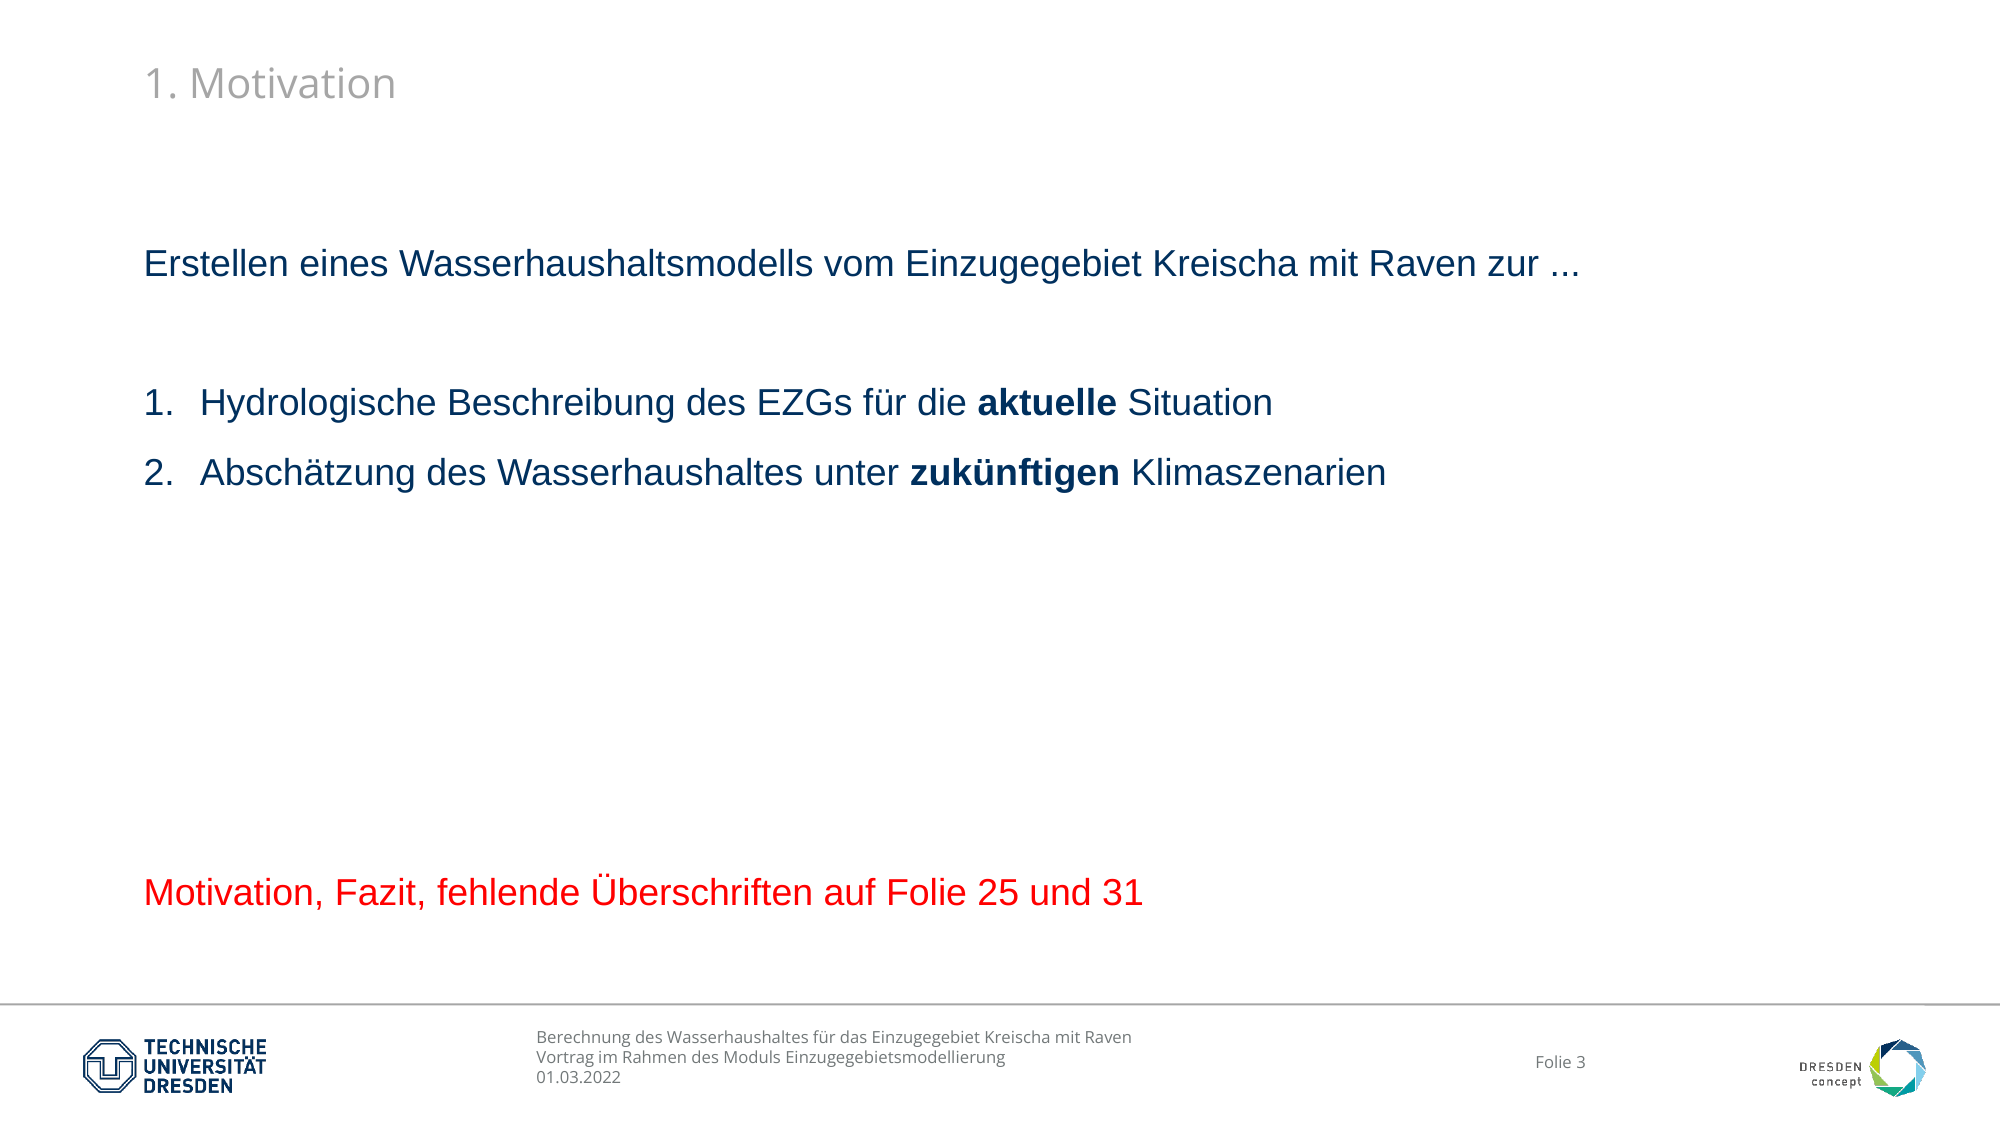

# 1. Motivation

Erstellen eines Wasserhaushaltsmodells vom Einzugegebiet Kreischa mit Raven zur ...

Hydrologische Beschreibung des EZGs für die aktuelle Situation
Abschätzung des Wasserhaushaltes unter zukünftigen Klimaszenarien

Motivation, Fazit, fehlende Überschriften auf Folie 25 und 31